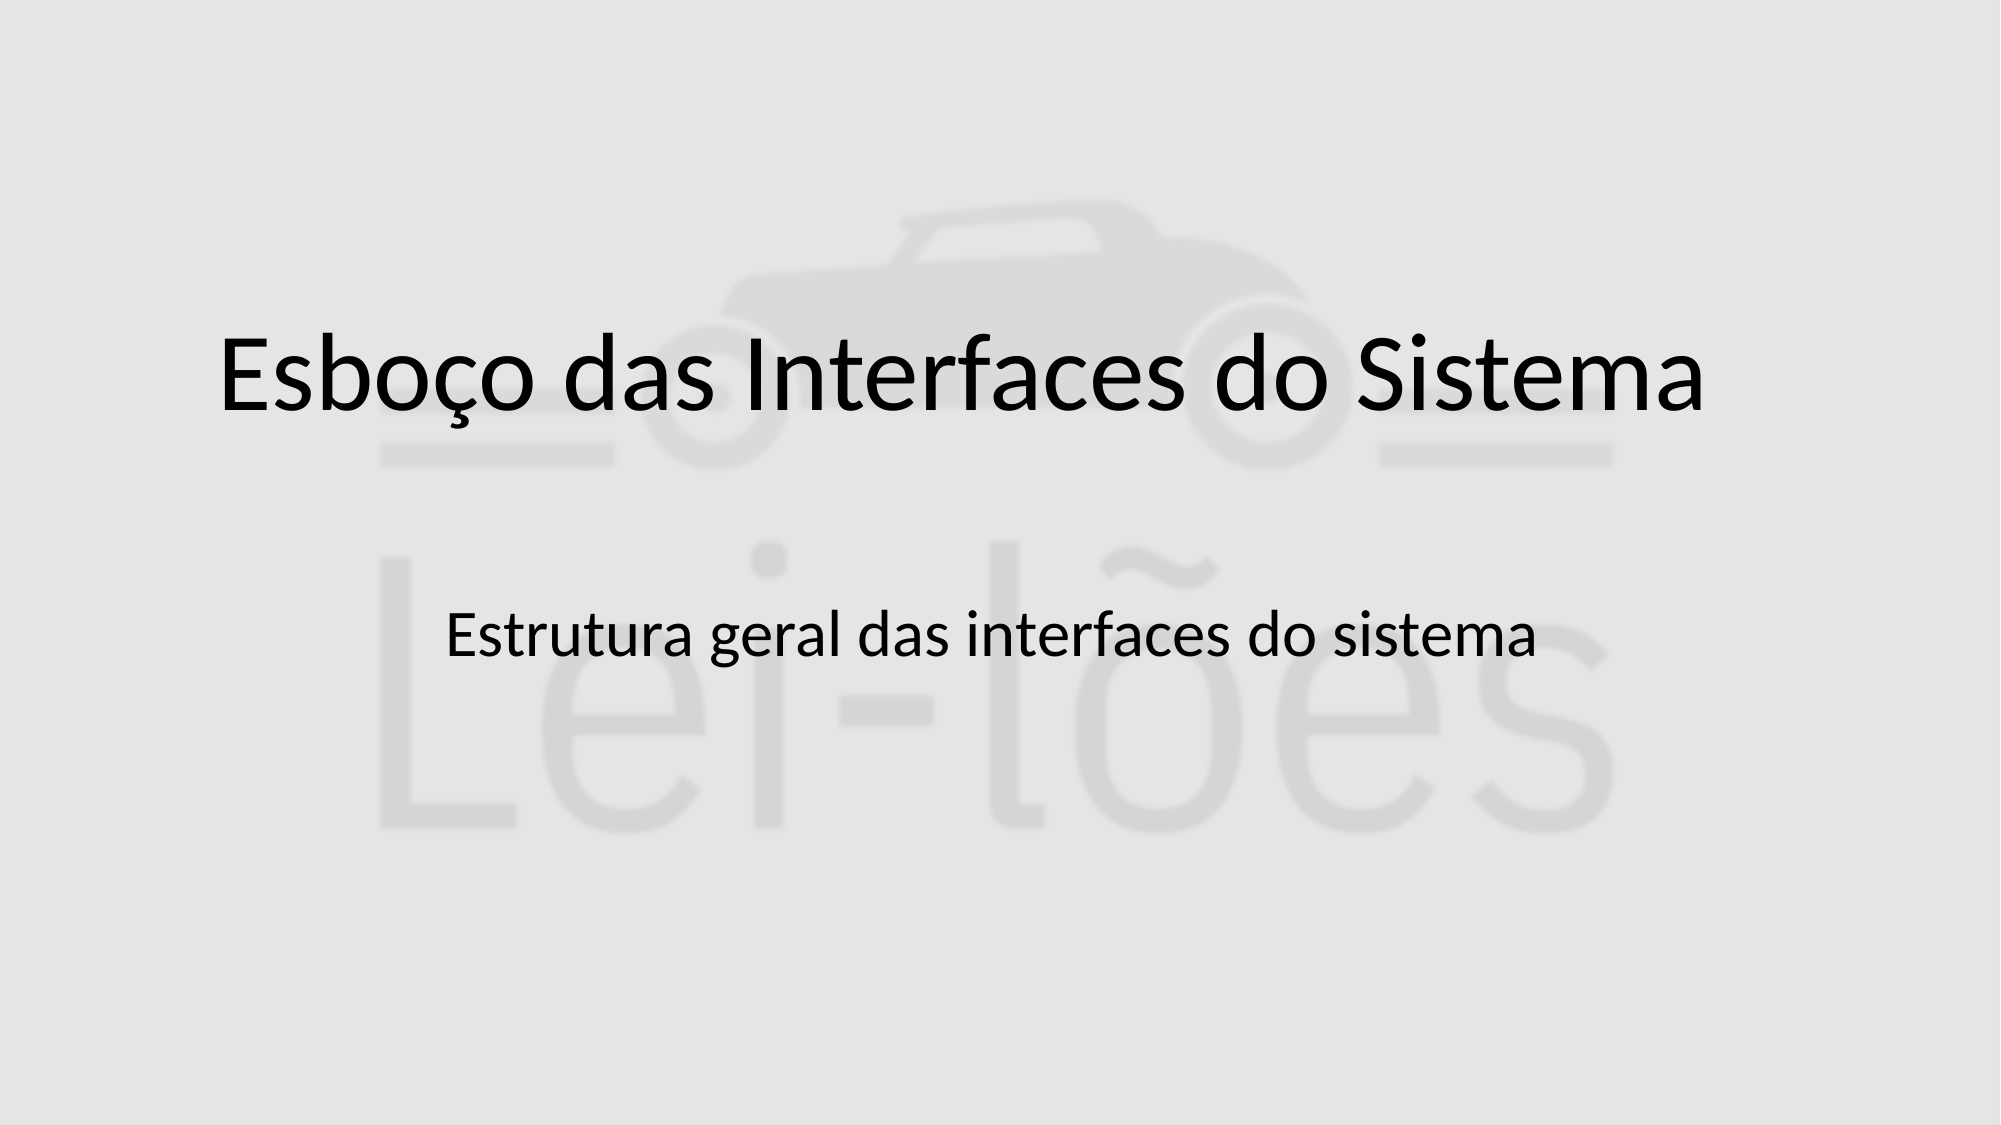

# Esboço das Interfaces do Sistema
Estrutura geral das interfaces do sistema